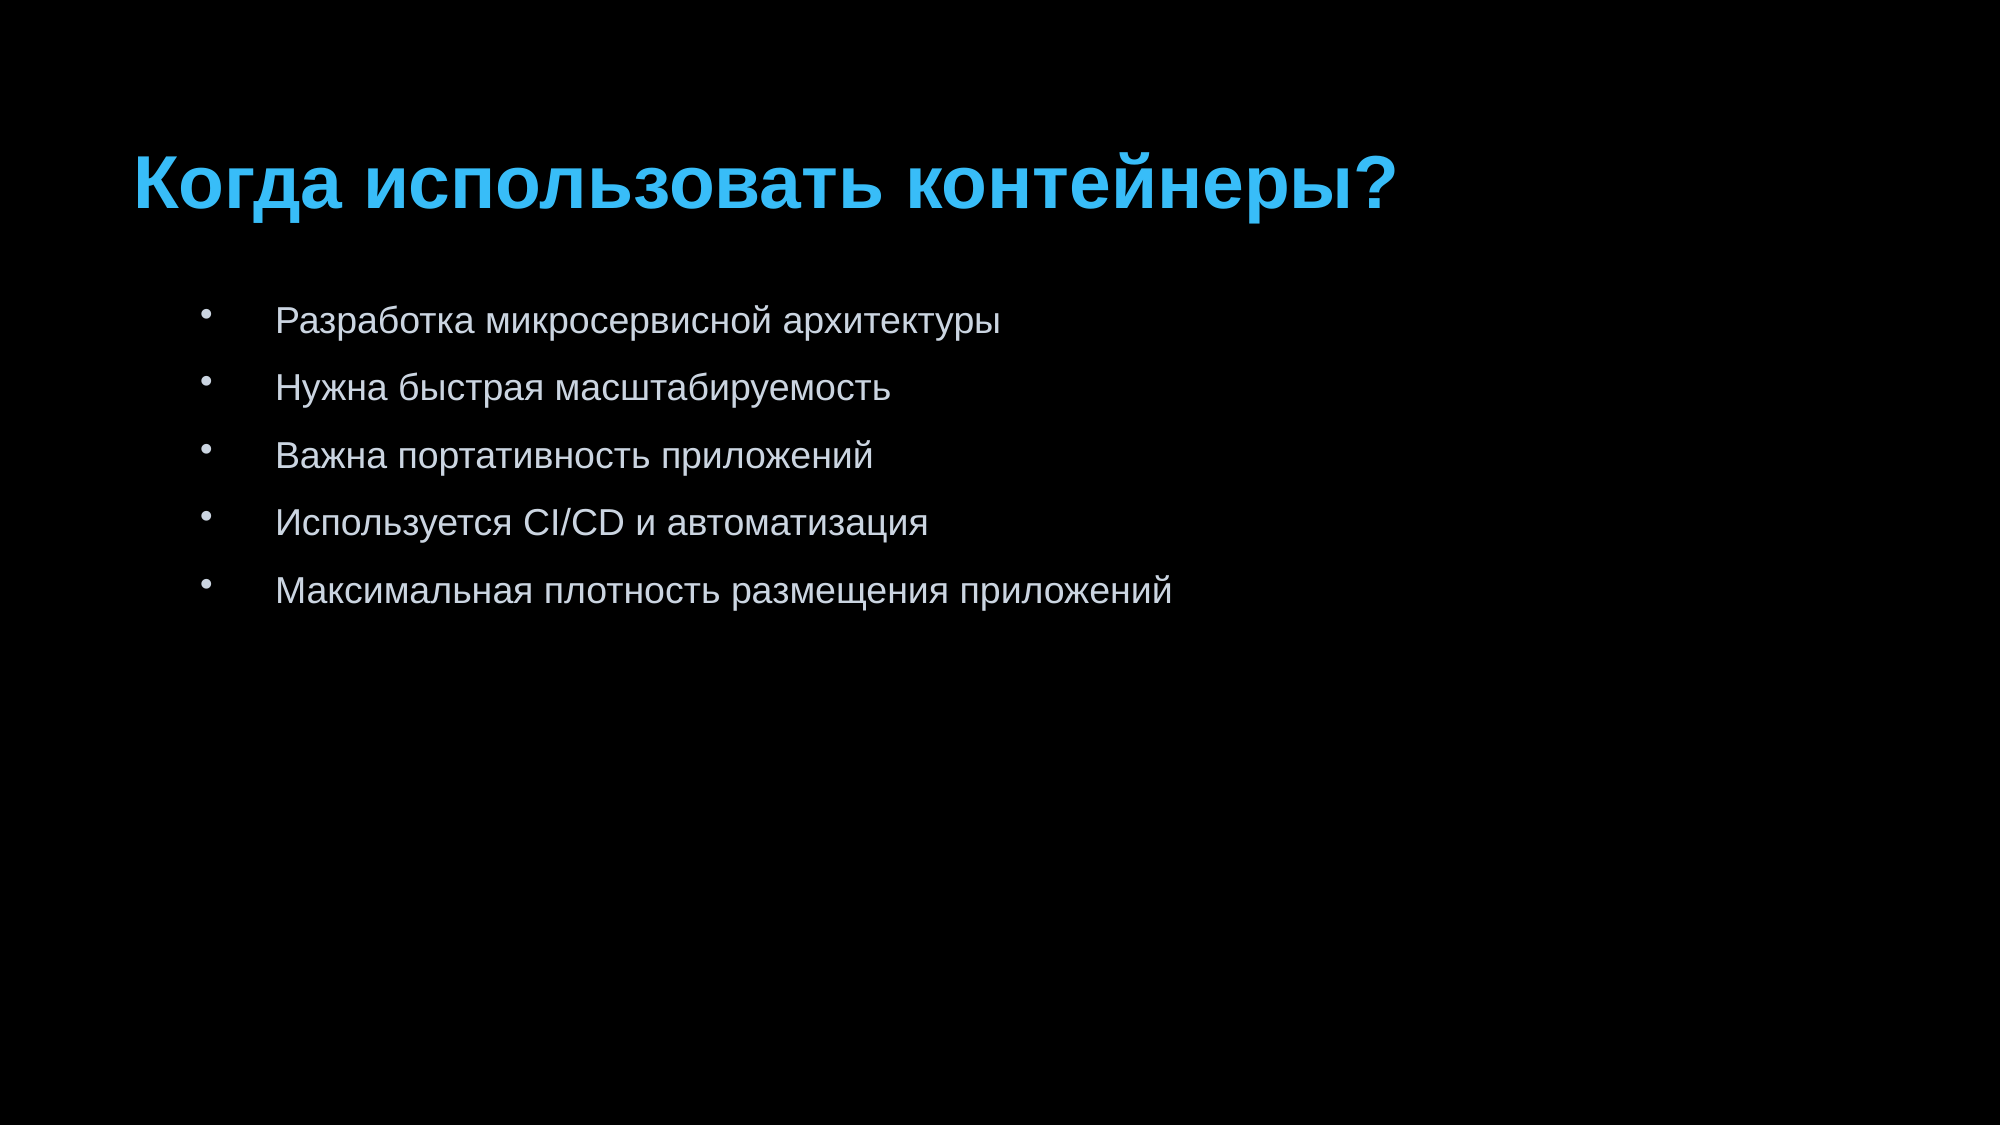

Когда использовать контейнеры?
Разработка микросервисной архитектуры
Нужна быстрая масштабируемость
Важна портативность приложений
Используется CI/CD и автоматизация
Максимальная плотность размещения приложений